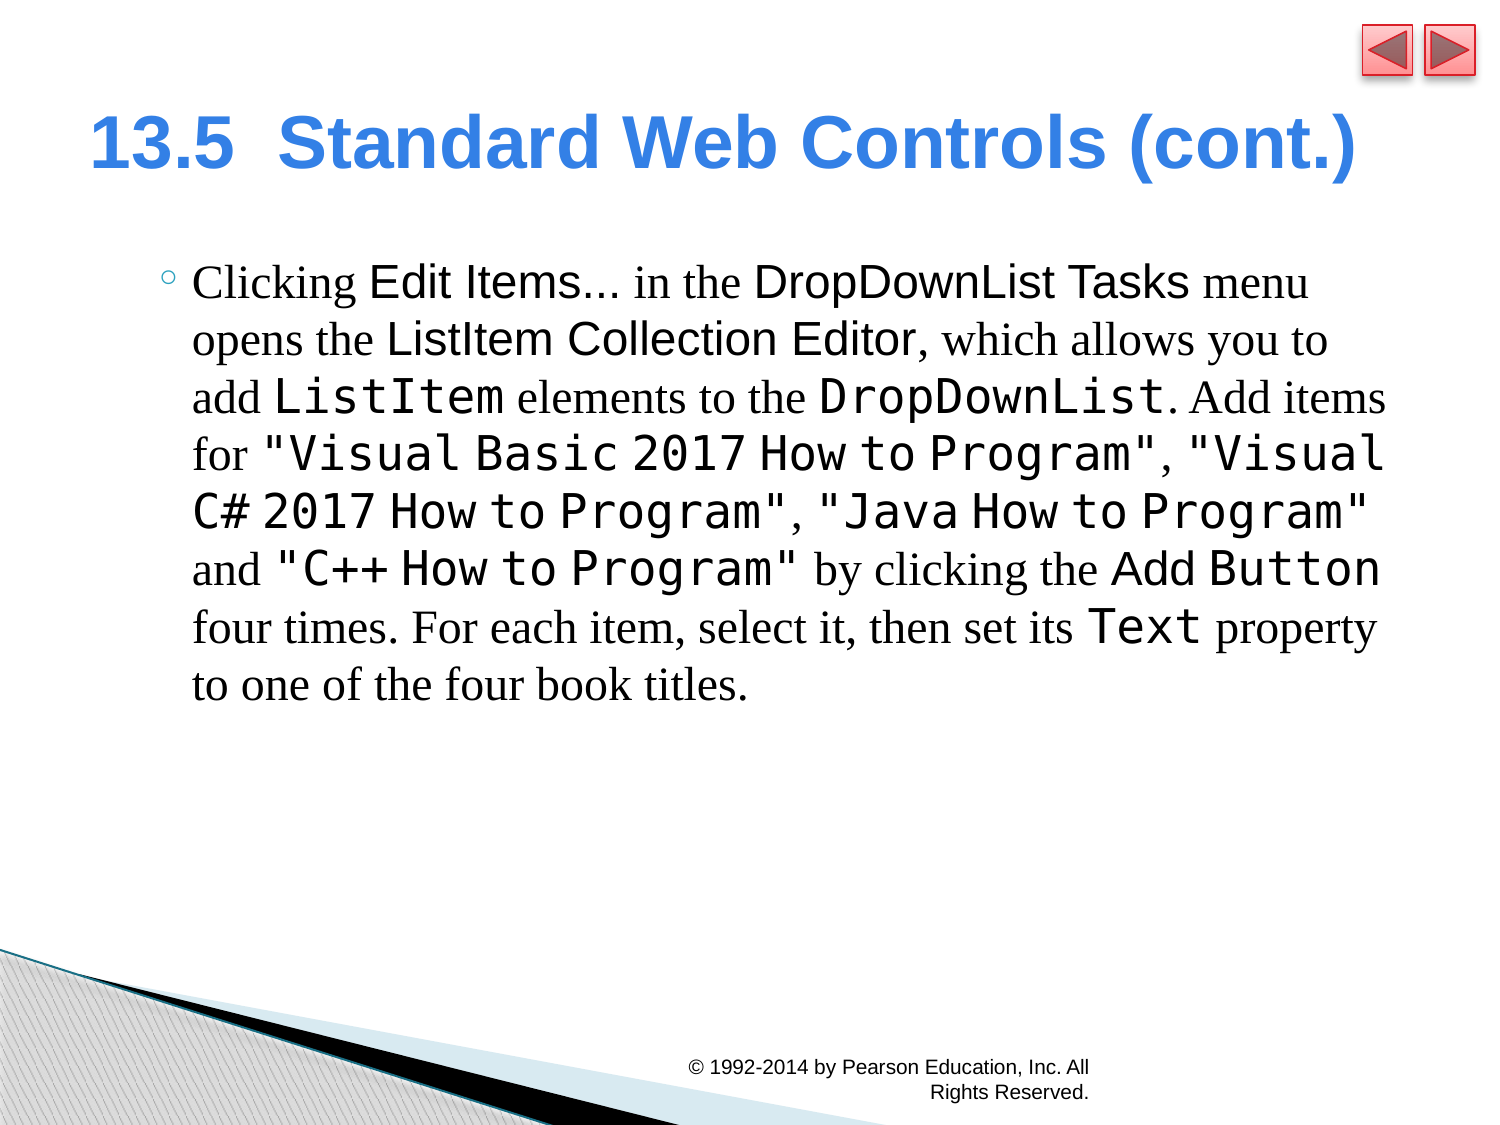

# 13.5  Standard Web Controls (cont.)
Clicking Edit Items... in the DropDownList Tasks menu opens the ListItem Collection Editor, which allows you to add ListItem elements to the DropDownList. Add items for "Visual Basic 2017 How to Program", "Visual C# 2017 How to Program", "Java How to Program" and "C++ How to Program" by clicking the Add Button four times. For each item, select it, then set its Text property to one of the four book titles.
© 1992-2014 by Pearson Education, Inc. All Rights Reserved.